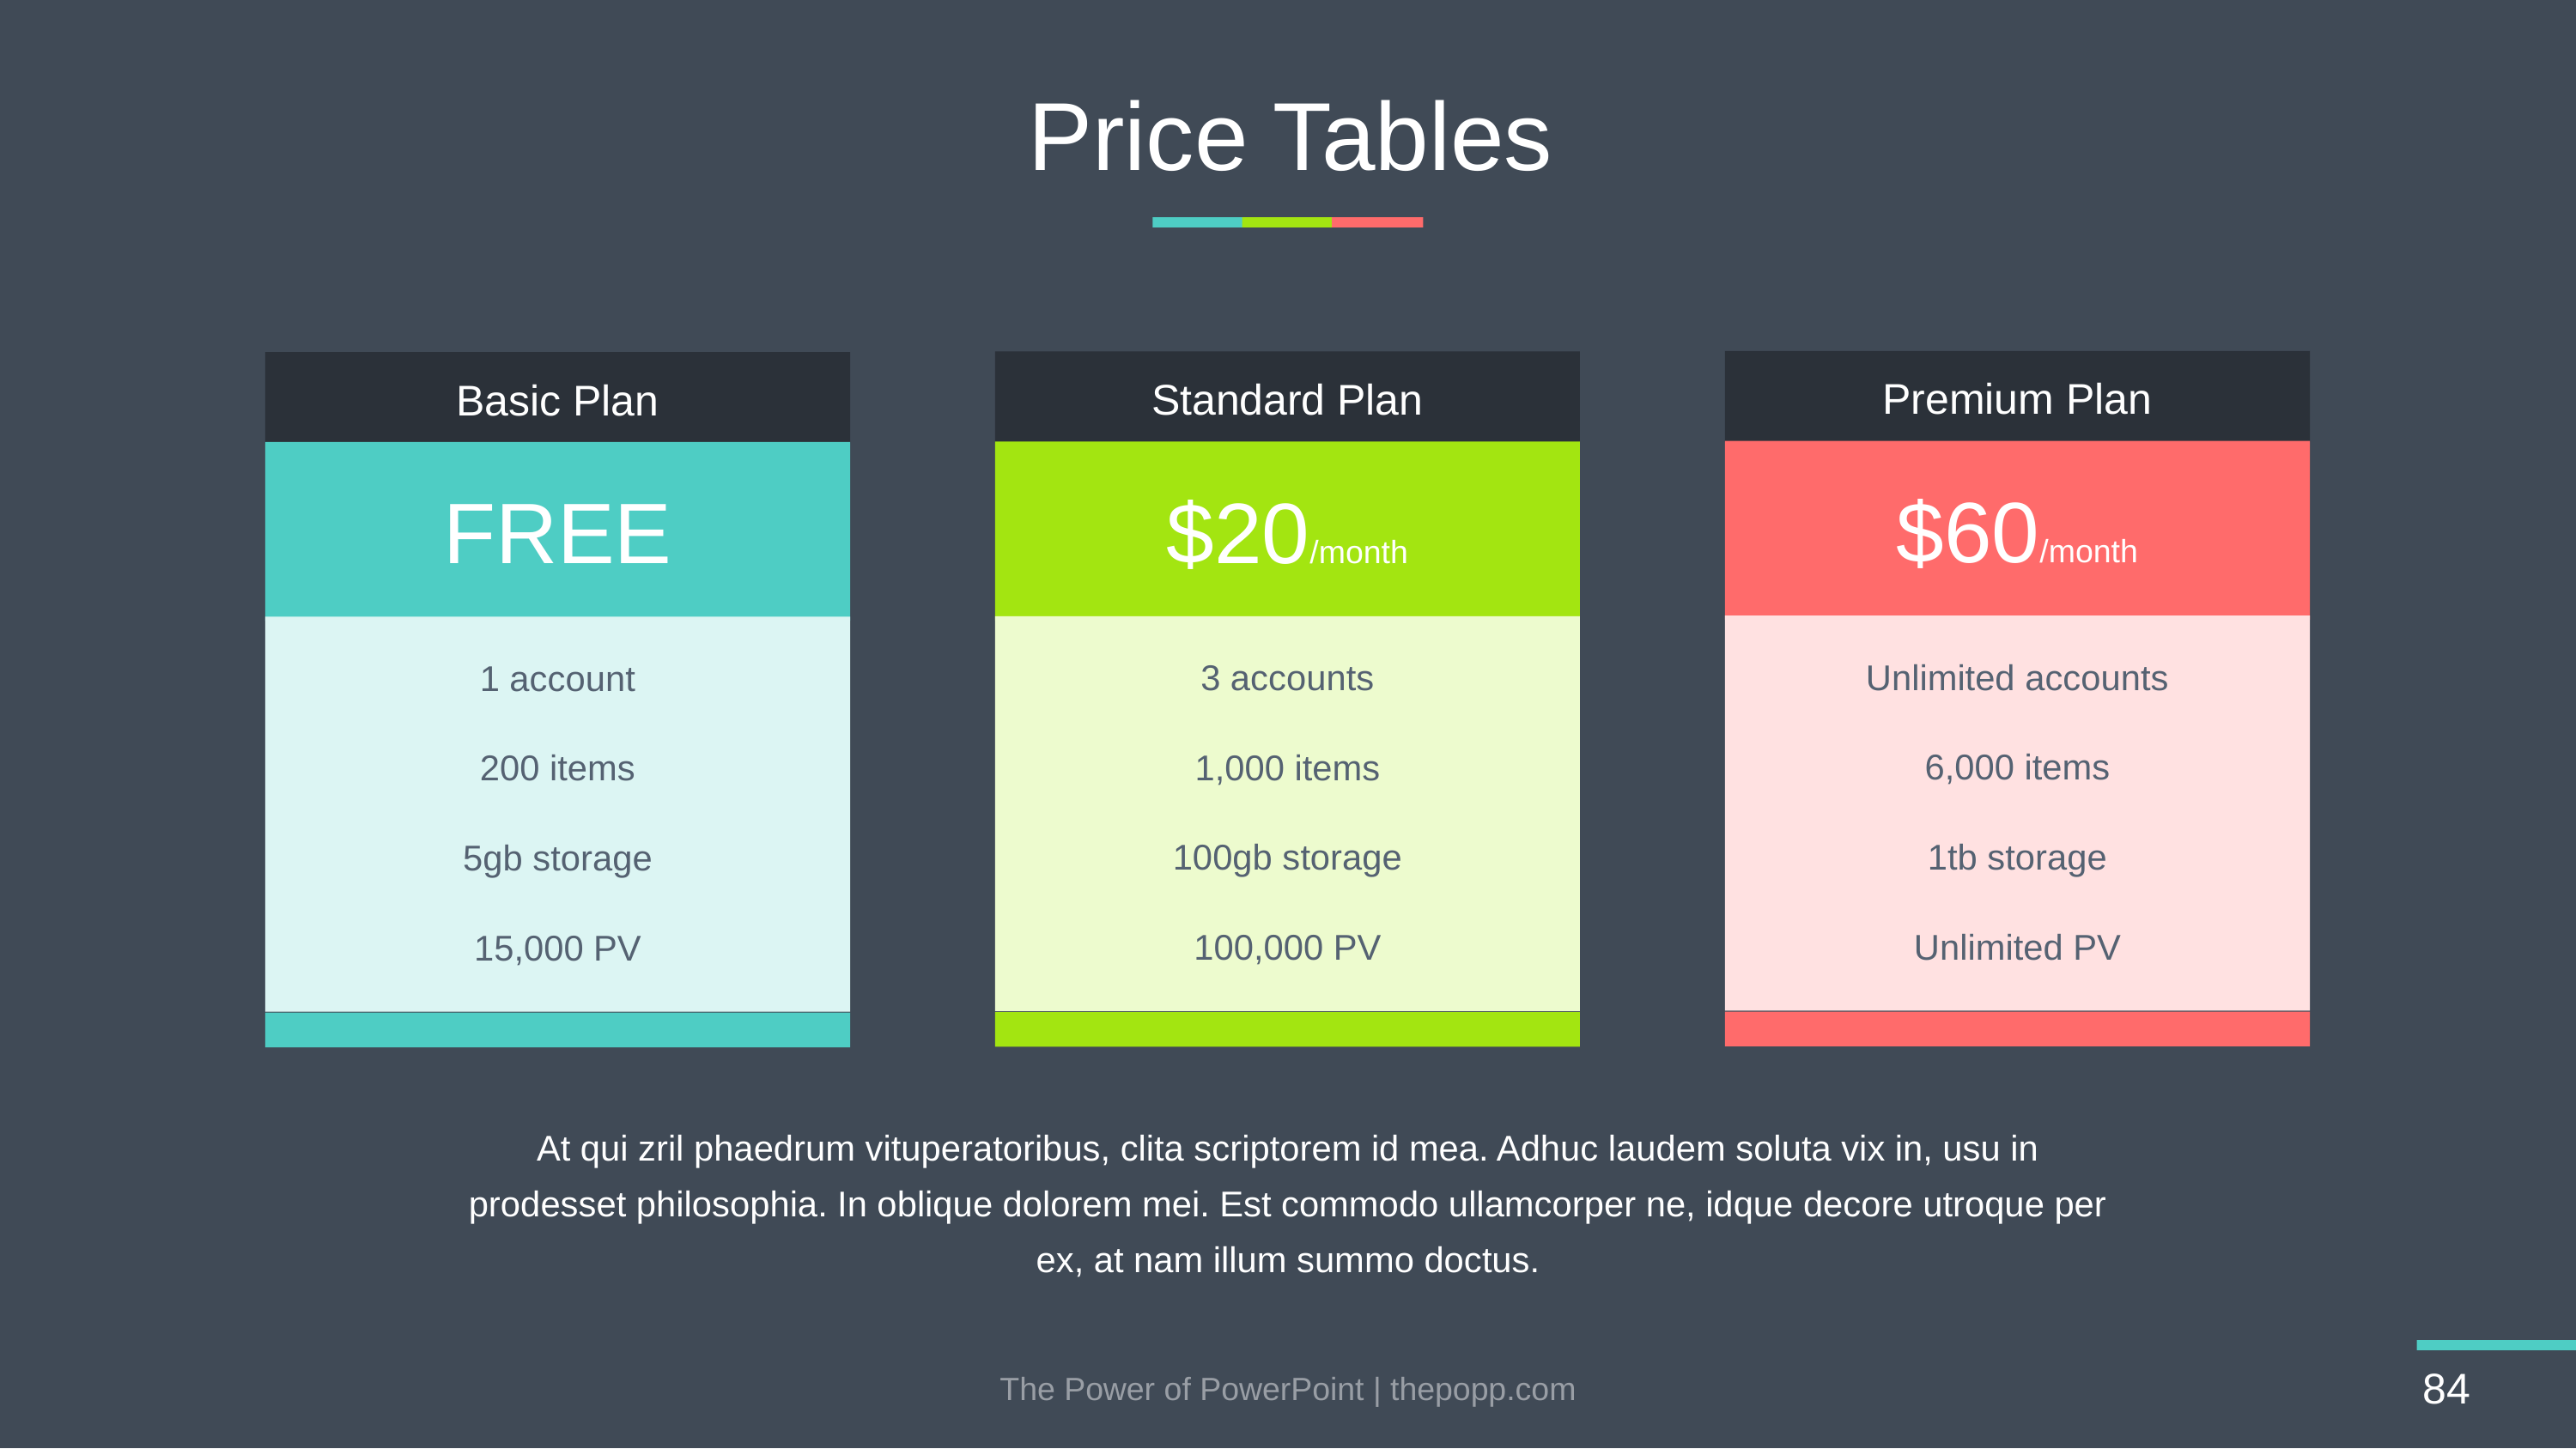

# Price Tables
Premium Plan
Standard Plan
Basic Plan
$60/month
$20/month
FREE
Unlimited accounts
3 accounts
1 account
6,000 items
1,000 items
200 items
1tb storage
100gb storage
5gb storage
Unlimited PV
100,000 PV
15,000 PV
At qui zril phaedrum vituperatoribus, clita scriptorem id mea. Adhuc laudem soluta vix in, usu in prodesset philosophia. In oblique dolorem mei. Est commodo ullamcorper ne, idque decore utroque per ex, at nam illum summo doctus.
The Power of PowerPoint | thepopp.com
84